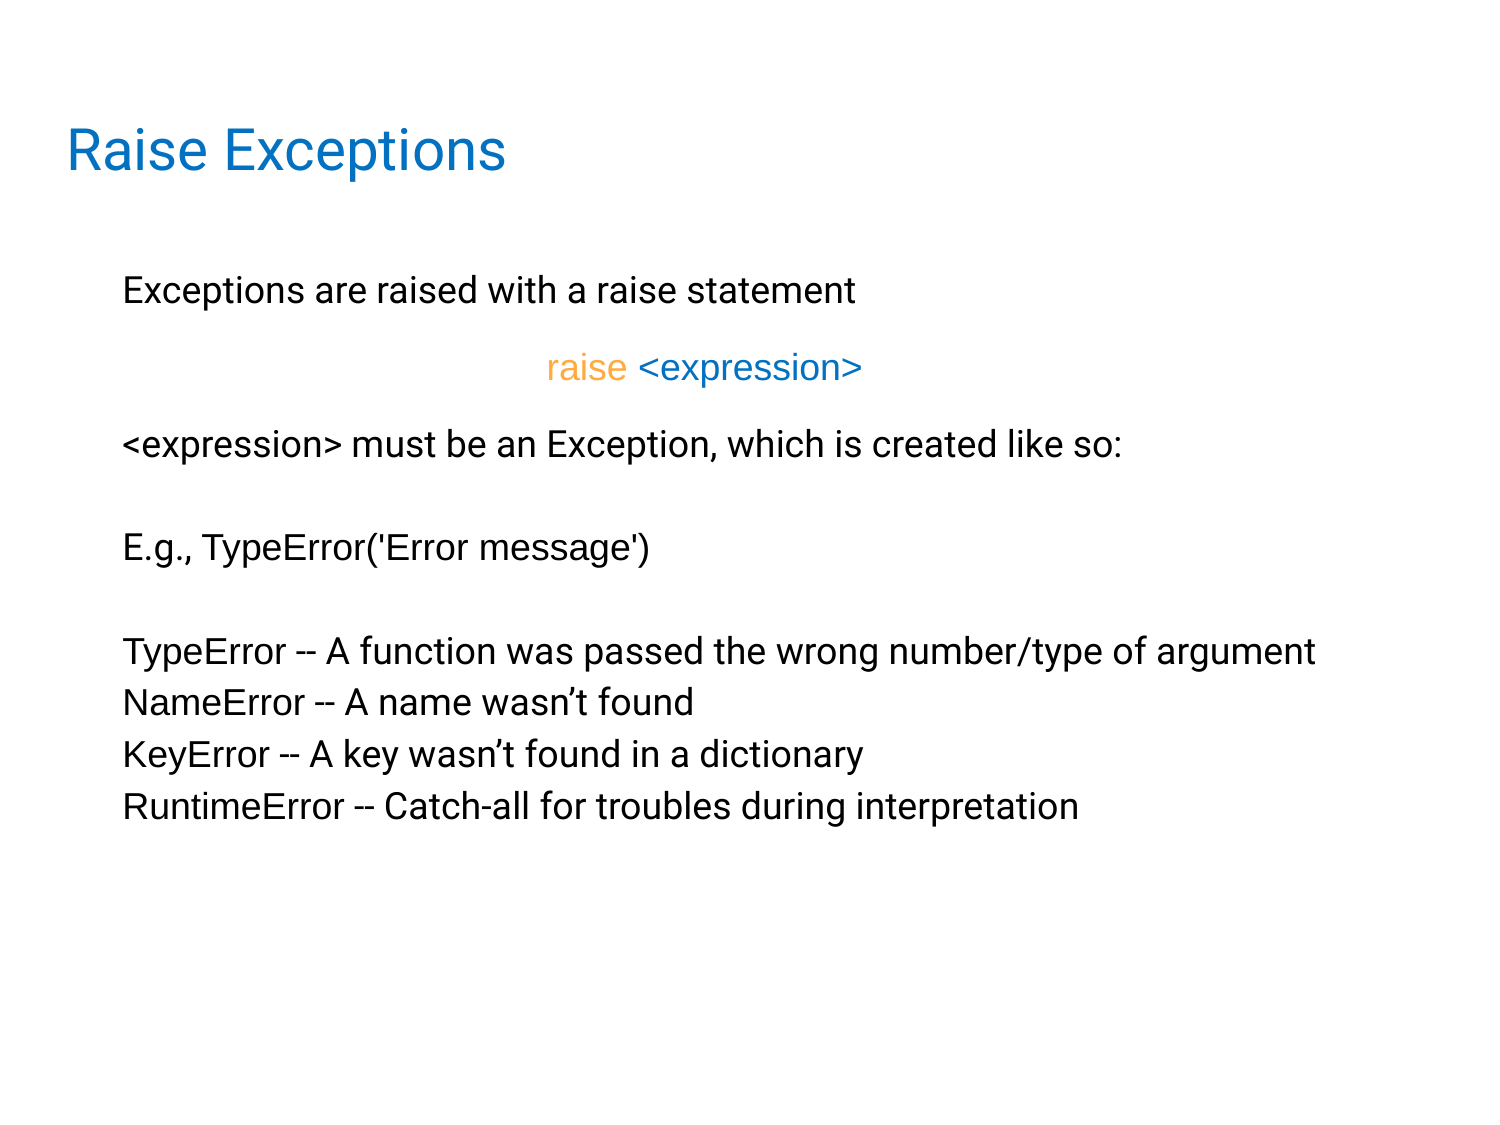

# Raise Exceptions
Exceptions are raised with a raise statement
raise <expression>
<expression> must be an Exception, which is created like so:

E.g., TypeError('Error message')

TypeError -- A function was passed the wrong number/type of argument
NameError -- A name wasn’t found
KeyError -- A key wasn’t found in a dictionary
RuntimeError -- Catch-all for troubles during interpretation